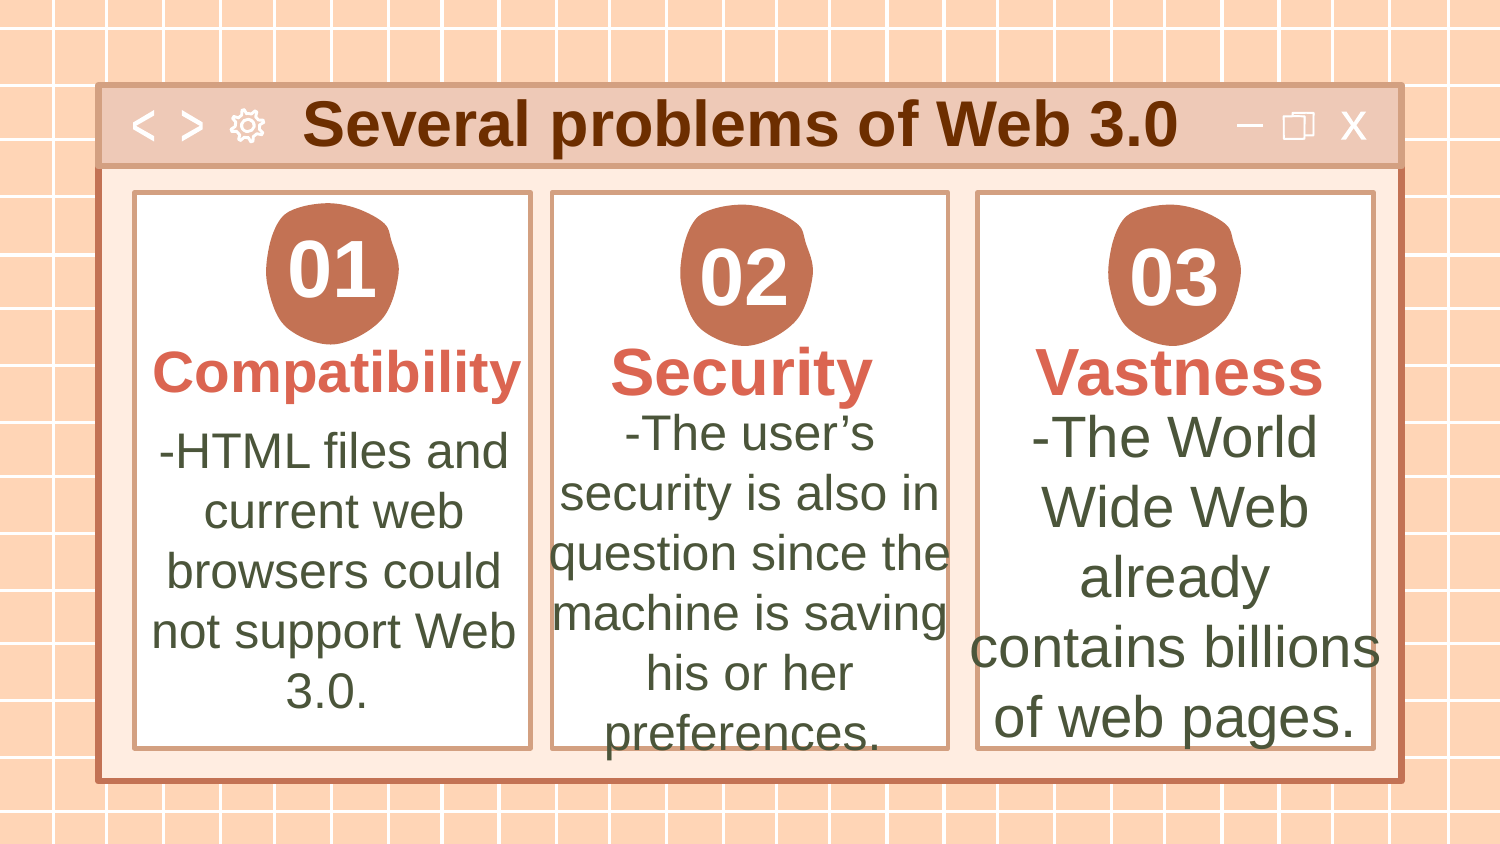

# Several problems of Web 3.0
01
02
03

 Security

Vastness

Compatibility

-HTML files and current web browsers could not support Web 3.0.
-The World Wide Web already contains billions of web pages.

-The user’s security is also in question since the machine is saving his or her preferences.